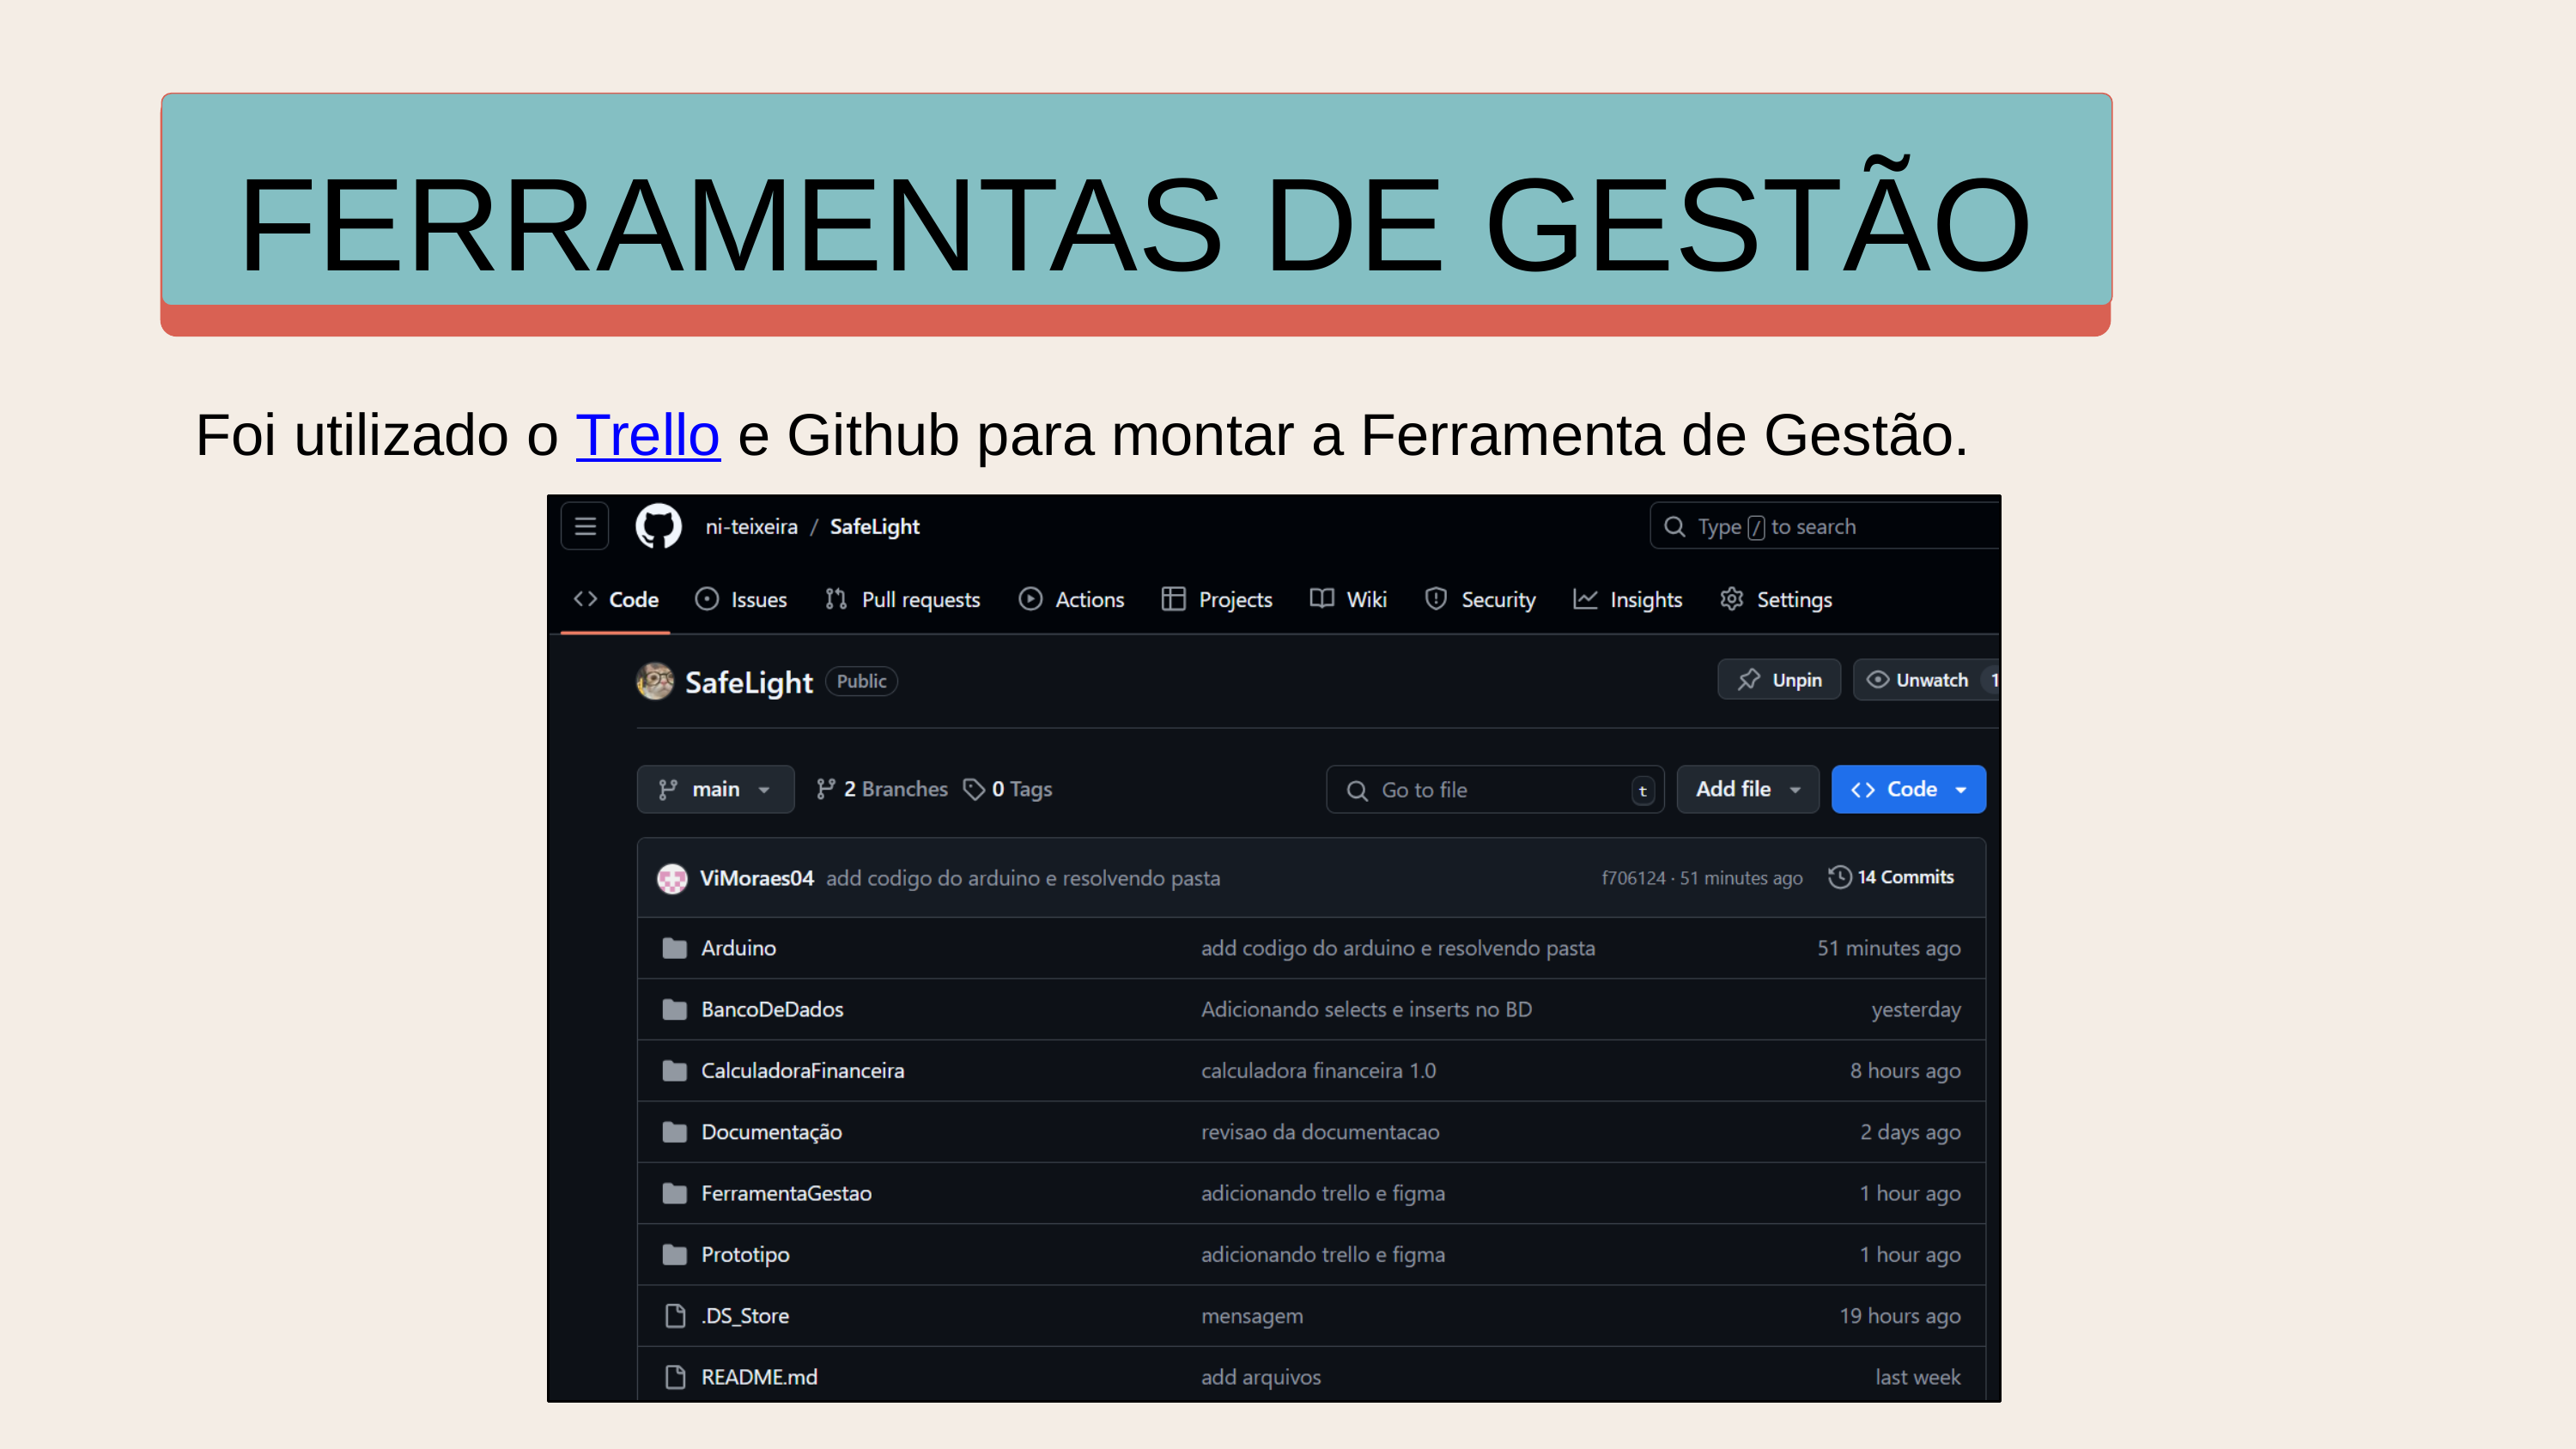

FERRAMENTAS DE GESTÃO
Foi utilizado o Trello e Github para montar a Ferramenta de Gestão.